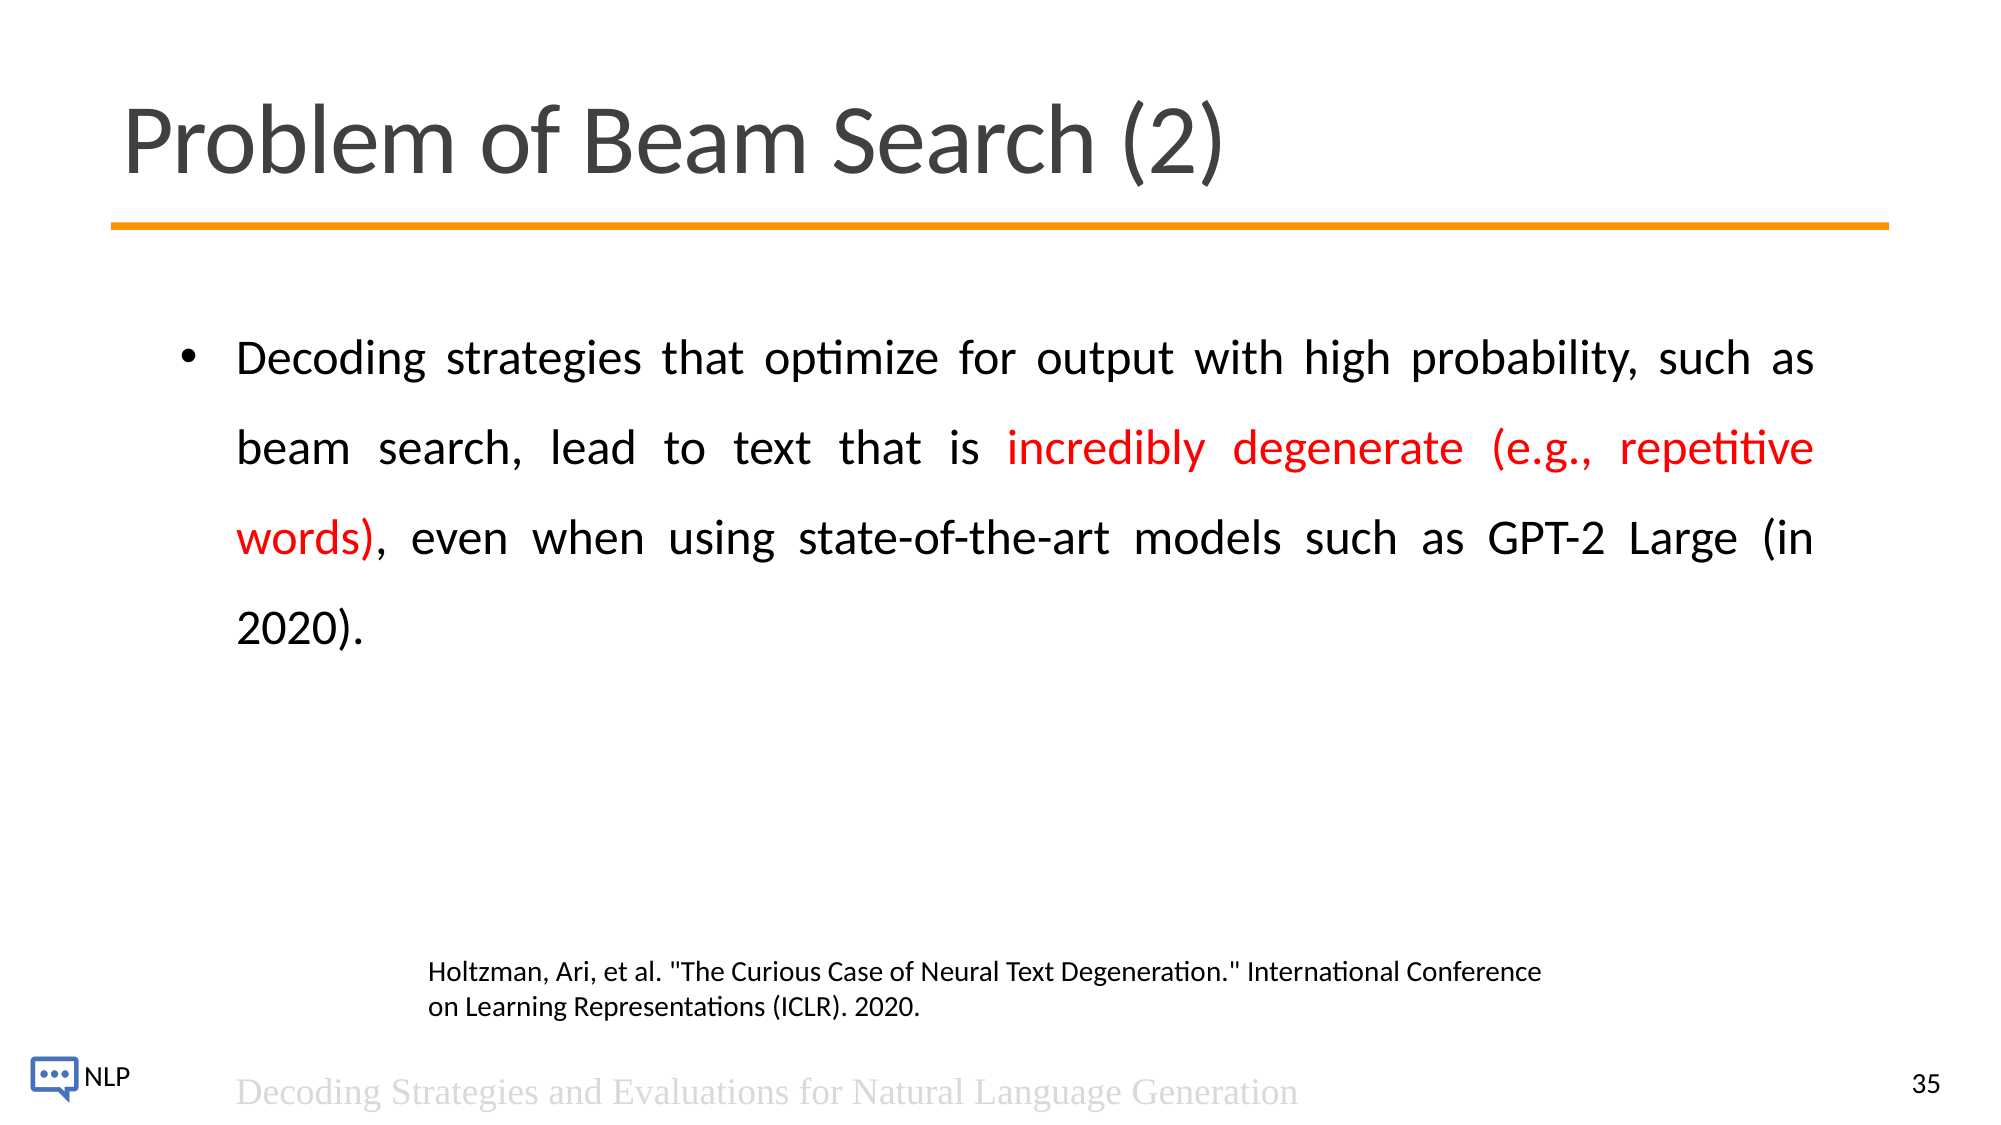

# Problem of Beam Search (2)
Decoding strategies that optimize for output with high probability, such as beam search, lead to text that is incredibly degenerate (e.g., repetitive words), even when using state-of-the-art models such as GPT-2 Large (in 2020).
Holtzman, Ari, et al. "The Curious Case of Neural Text Degeneration." International Conference on Learning Representations (ICLR). 2020.
35
Decoding Strategies and Evaluations for Natural Language Generation